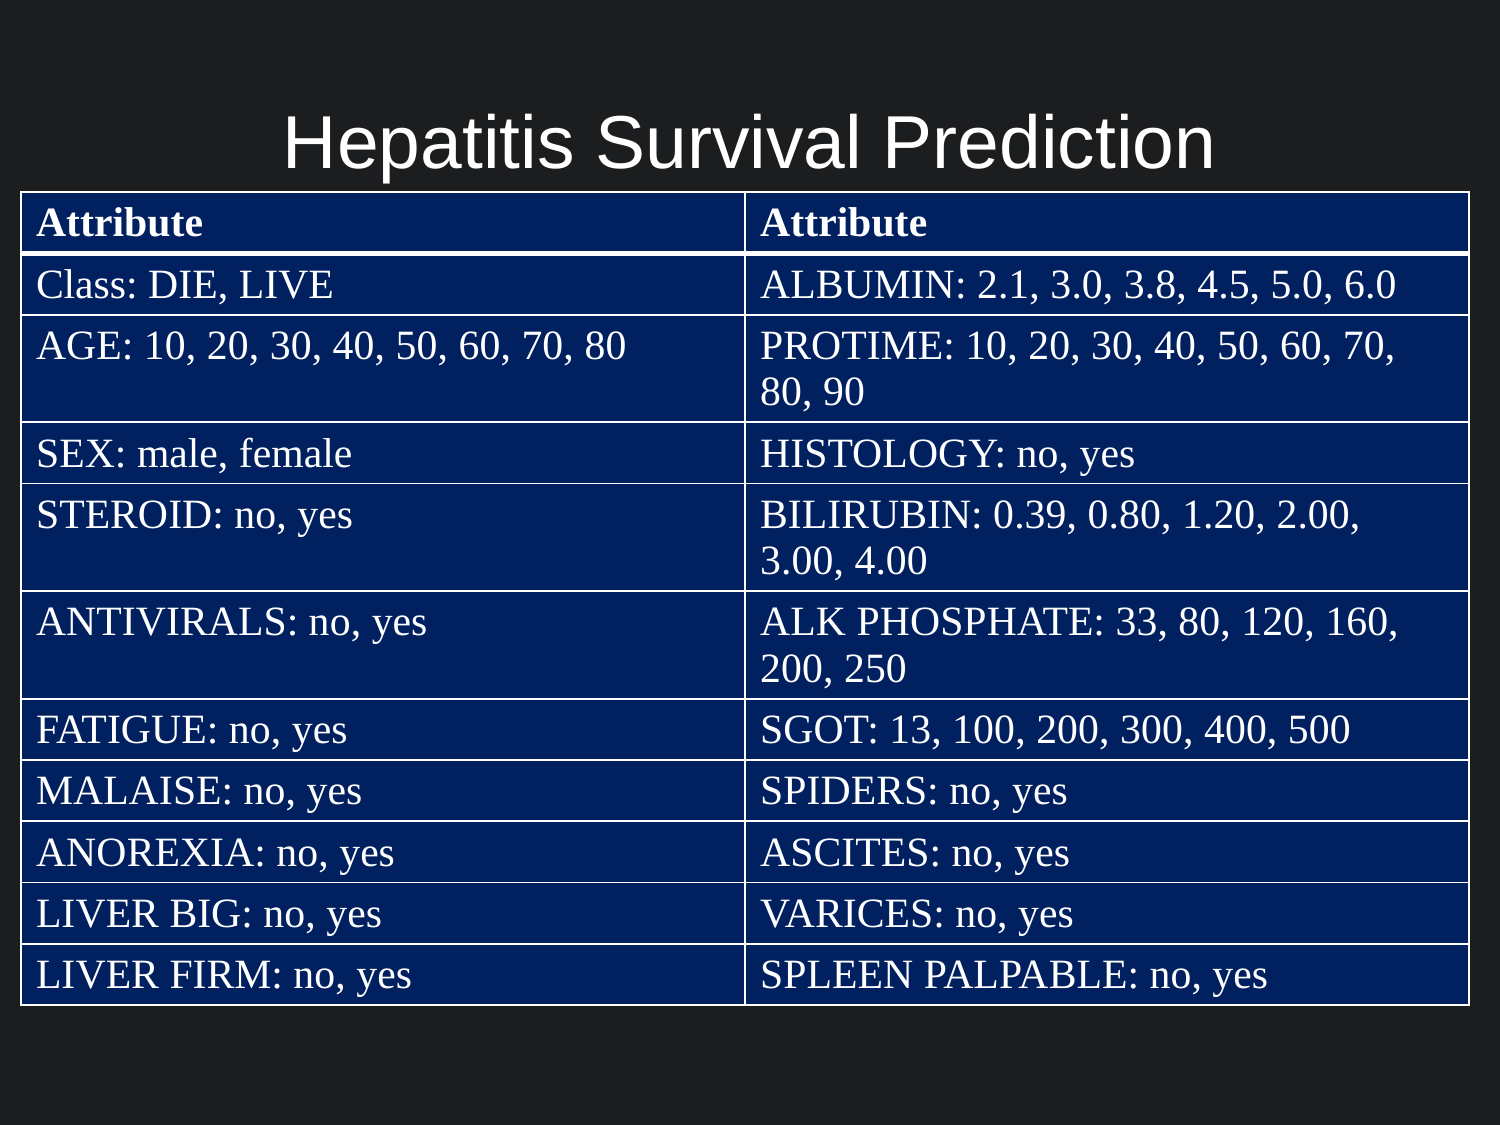

# Hepatitis Survival Prediction
| Attribute | Attribute |
| --- | --- |
| Class: DIE, LIVE | ALBUMIN: 2.1, 3.0, 3.8, 4.5, 5.0, 6.0 |
| AGE: 10, 20, 30, 40, 50, 60, 70, 80 | PROTIME: 10, 20, 30, 40, 50, 60, 70, 80, 90 |
| SEX: male, female | HISTOLOGY: no, yes |
| STEROID: no, yes | BILIRUBIN: 0.39, 0.80, 1.20, 2.00, 3.00, 4.00 |
| ANTIVIRALS: no, yes | ALK PHOSPHATE: 33, 80, 120, 160, 200, 250 |
| FATIGUE: no, yes | SGOT: 13, 100, 200, 300, 400, 500 |
| MALAISE: no, yes | SPIDERS: no, yes |
| ANOREXIA: no, yes | ASCITES: no, yes |
| LIVER BIG: no, yes | VARICES: no, yes |
| LIVER FIRM: no, yes | SPLEEN PALPABLE: no, yes |